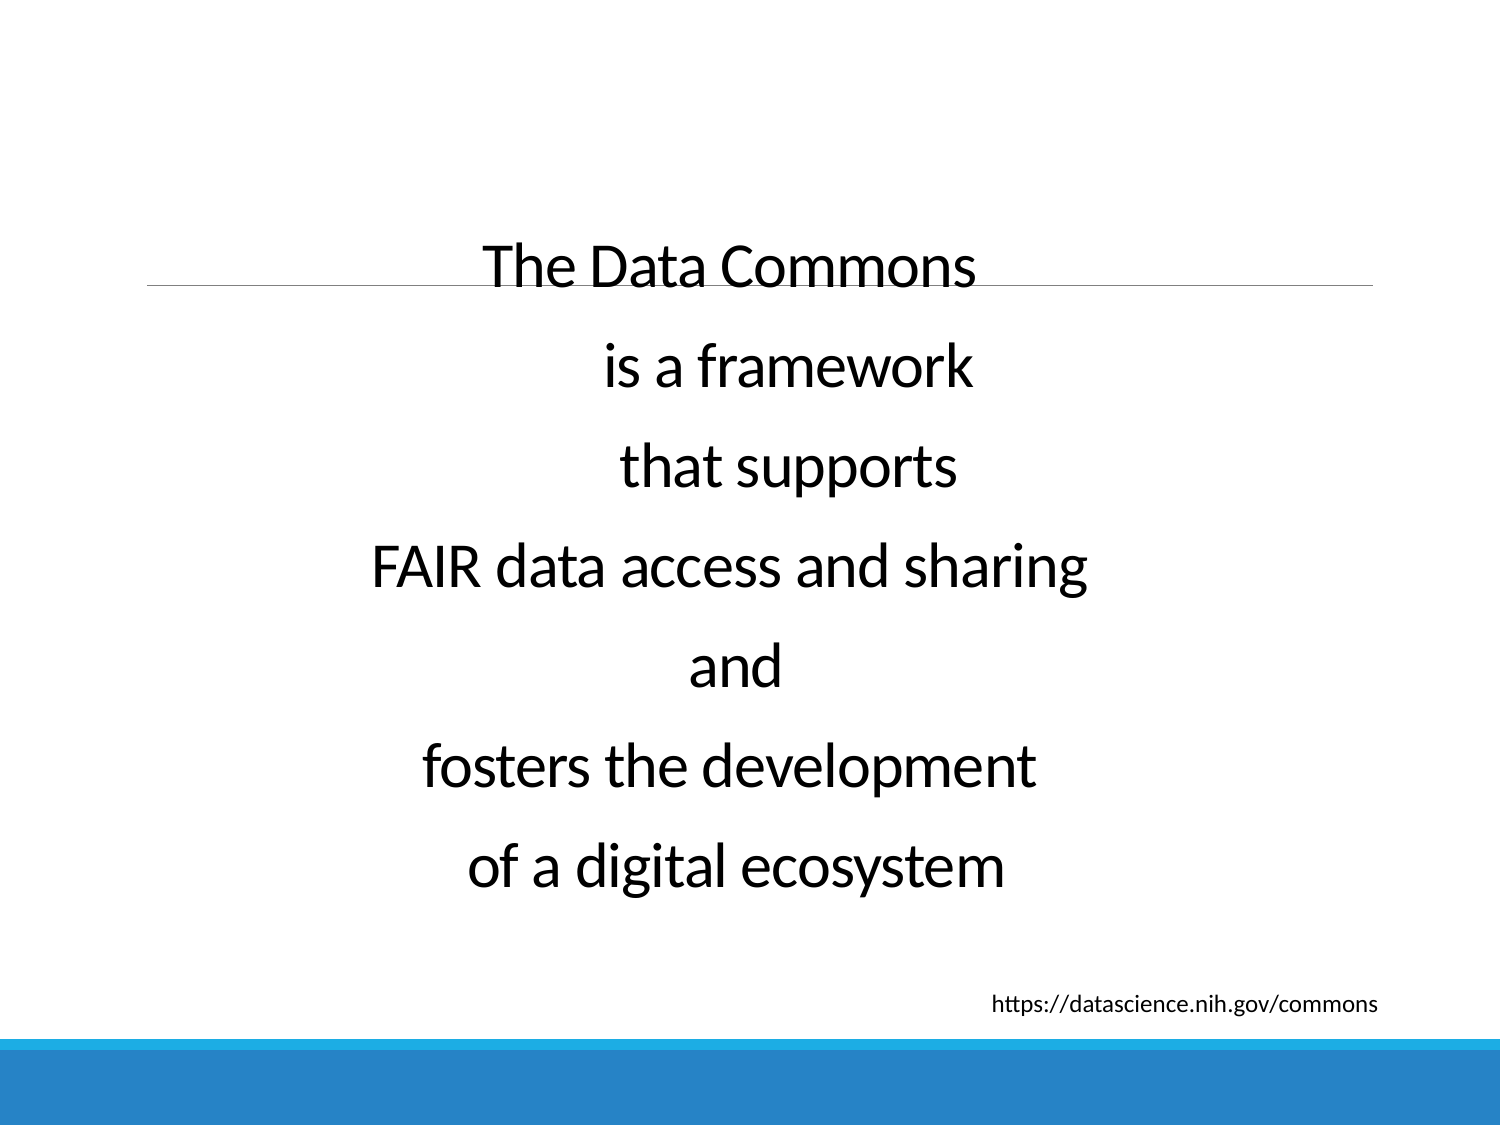

# The Data Commons is a framework that supports FAIR data access and sharing and fosters the development of a digital ecosystem
https://datascience.nih.gov/commons